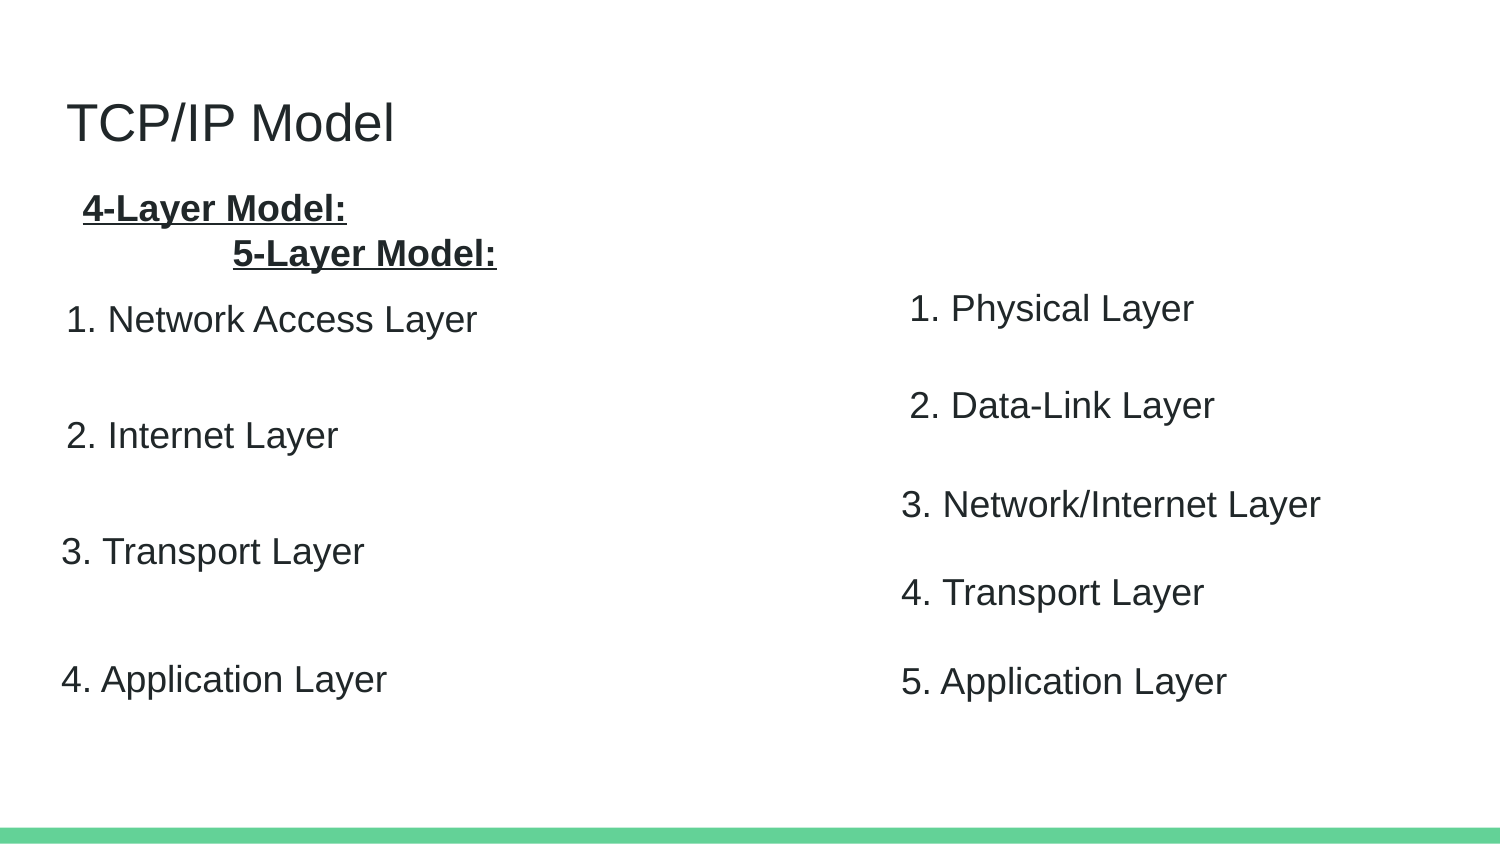

# TCP/IP Model
4-Layer Model:								5-Layer Model:
1. Physical Layer
1. Network Access Layer
2. Data-Link Layer
2. Internet Layer
3. Network/Internet Layer
3. Transport Layer
4. Transport Layer
4. Application Layer
5. Application Layer